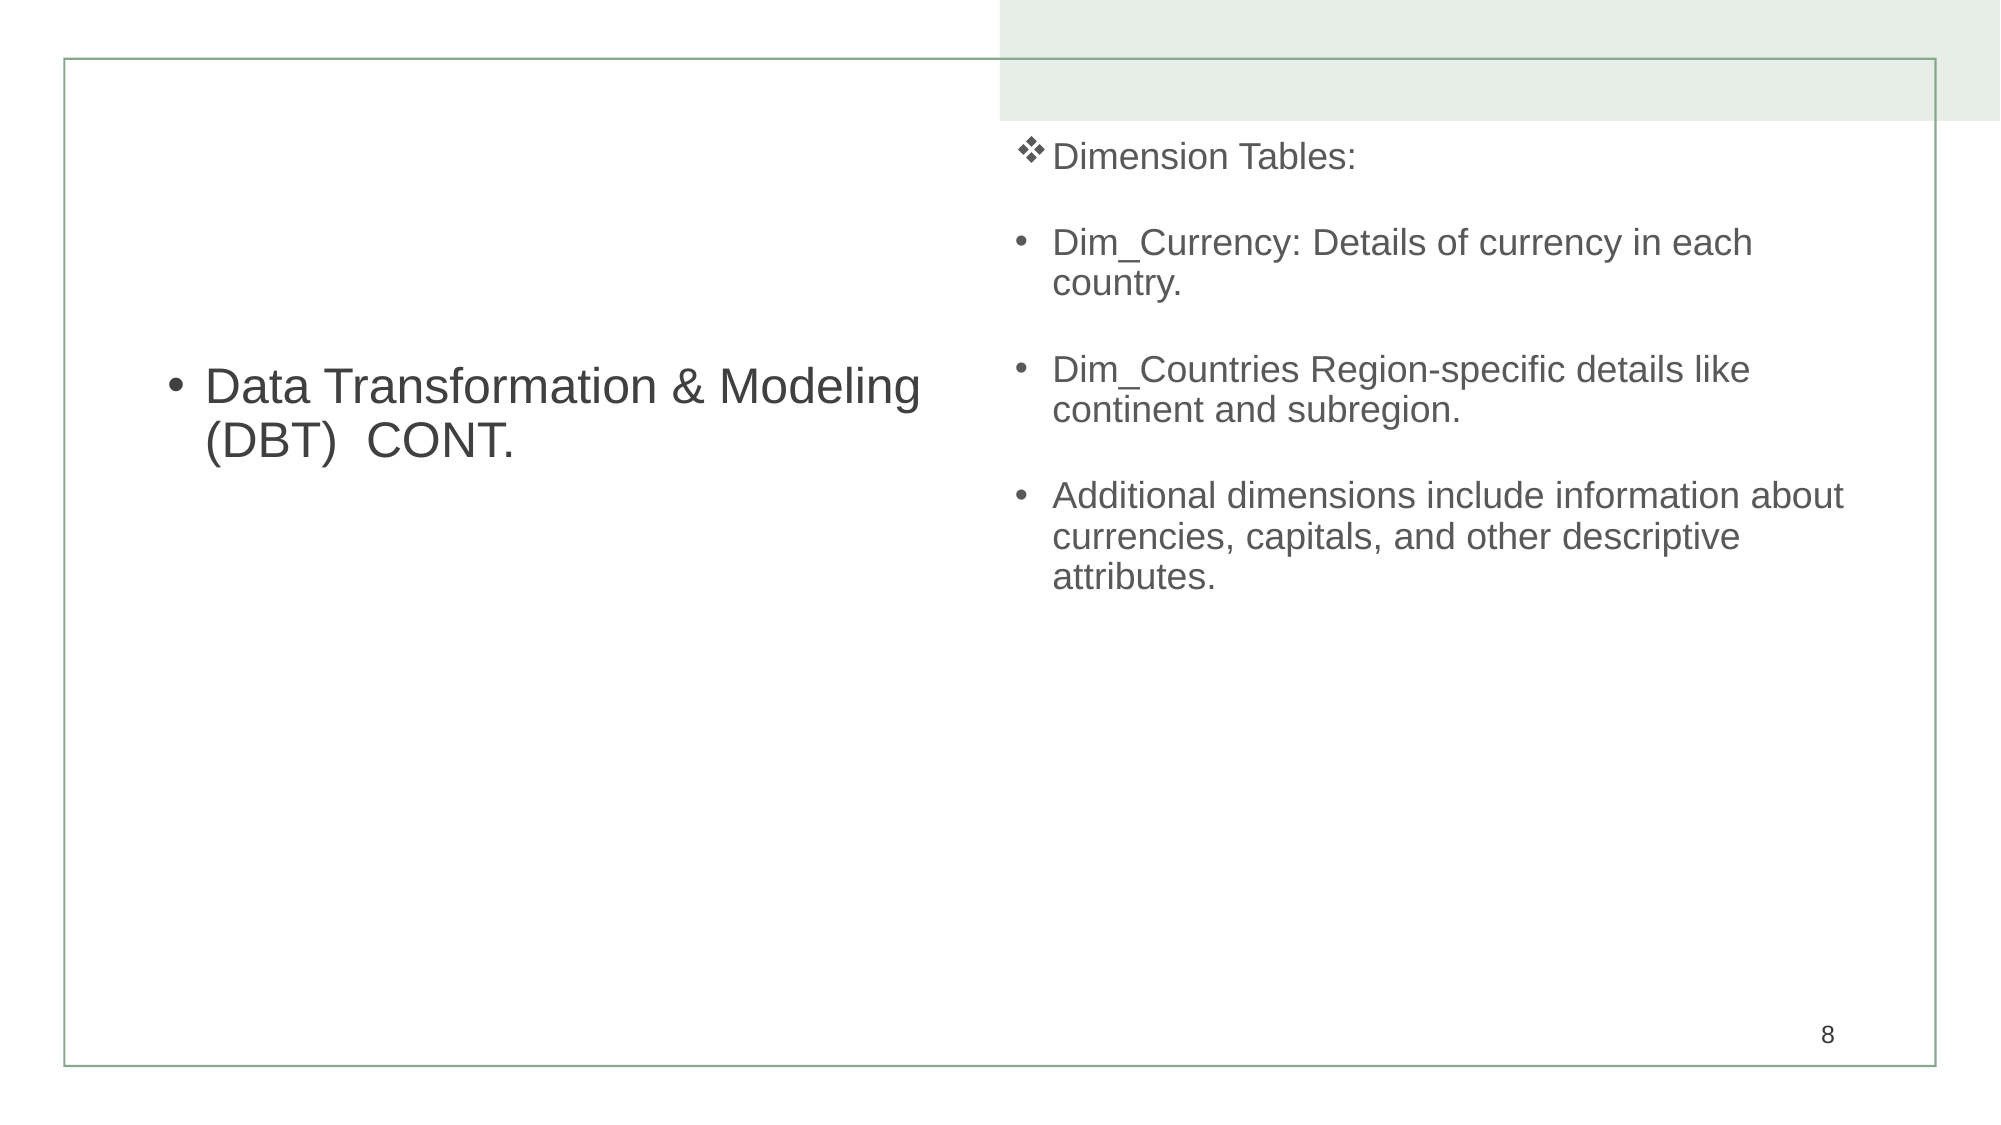

Dimension Tables:
Dim_Currency: Details of currency in each country.
Dim_Countries Region-specific details like continent and subregion.
Additional dimensions include information about currencies, capitals, and other descriptive attributes.

Data Transformation & Modeling (DBT)  CONT.
8